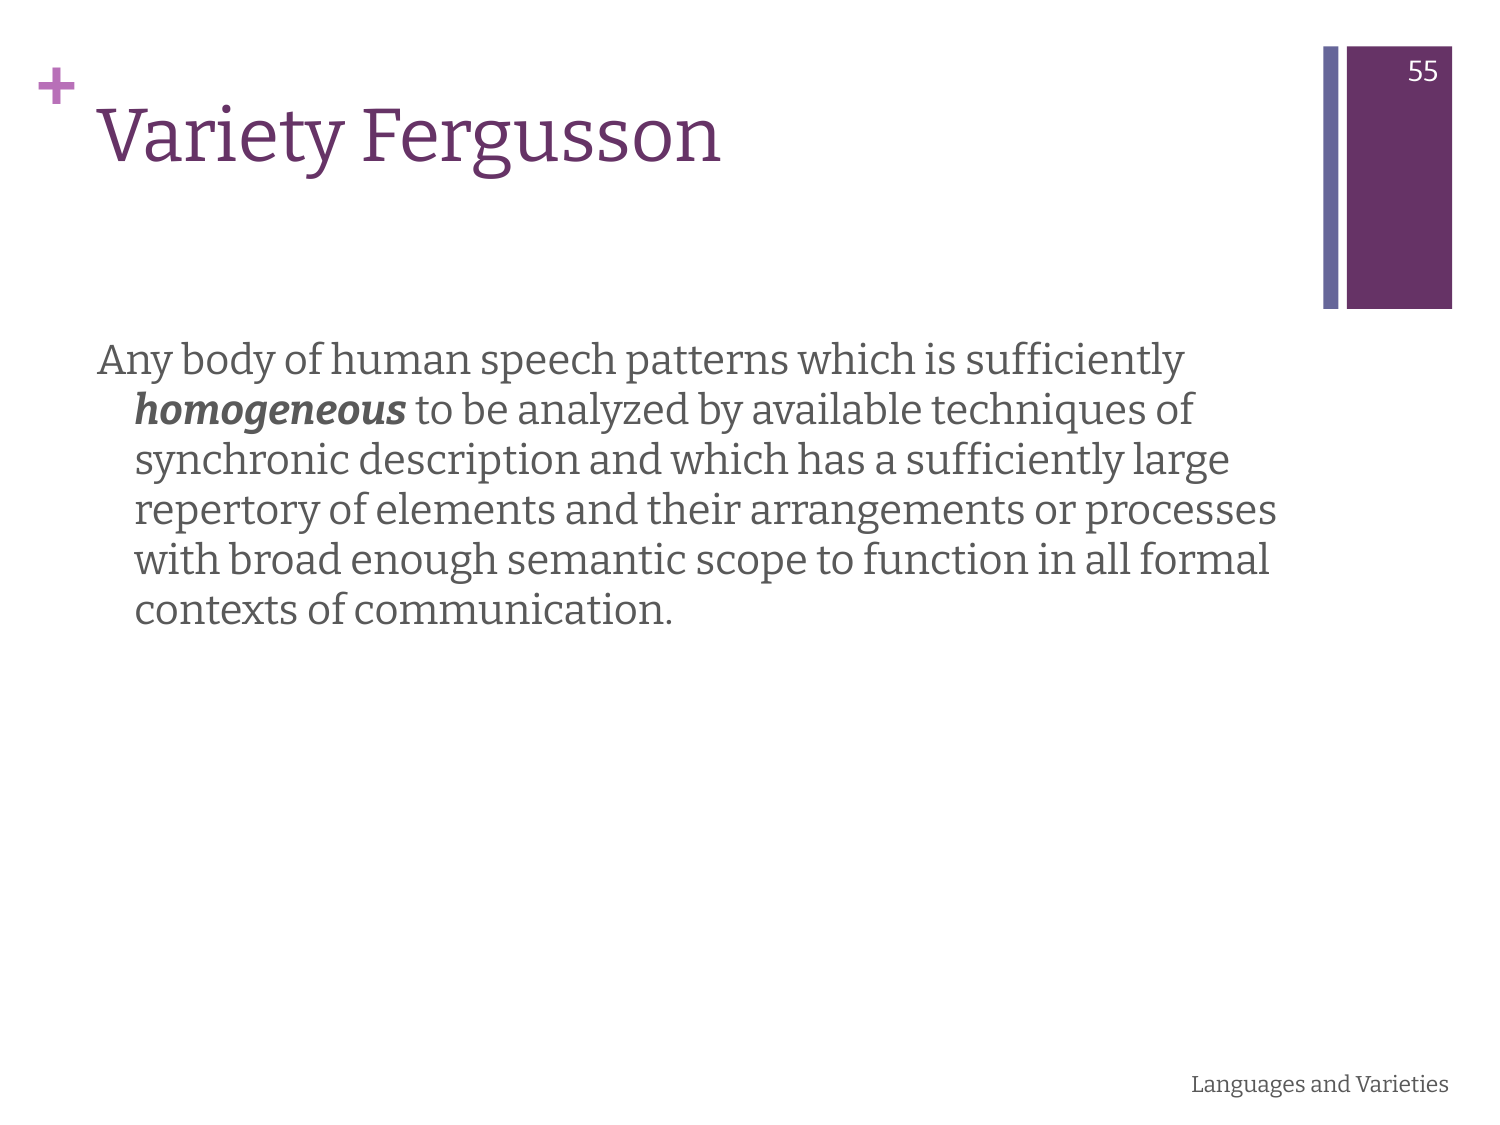

55
# Variety Fergusson
Any body of human speech patterns which is sufficiently homogeneous to be analyzed by available techniques of synchronic description and which has a sufficiently large repertory of elements and their arrangements or processes with broad enough semantic scope to function in all formal contexts of communication.
Languages and Varieties